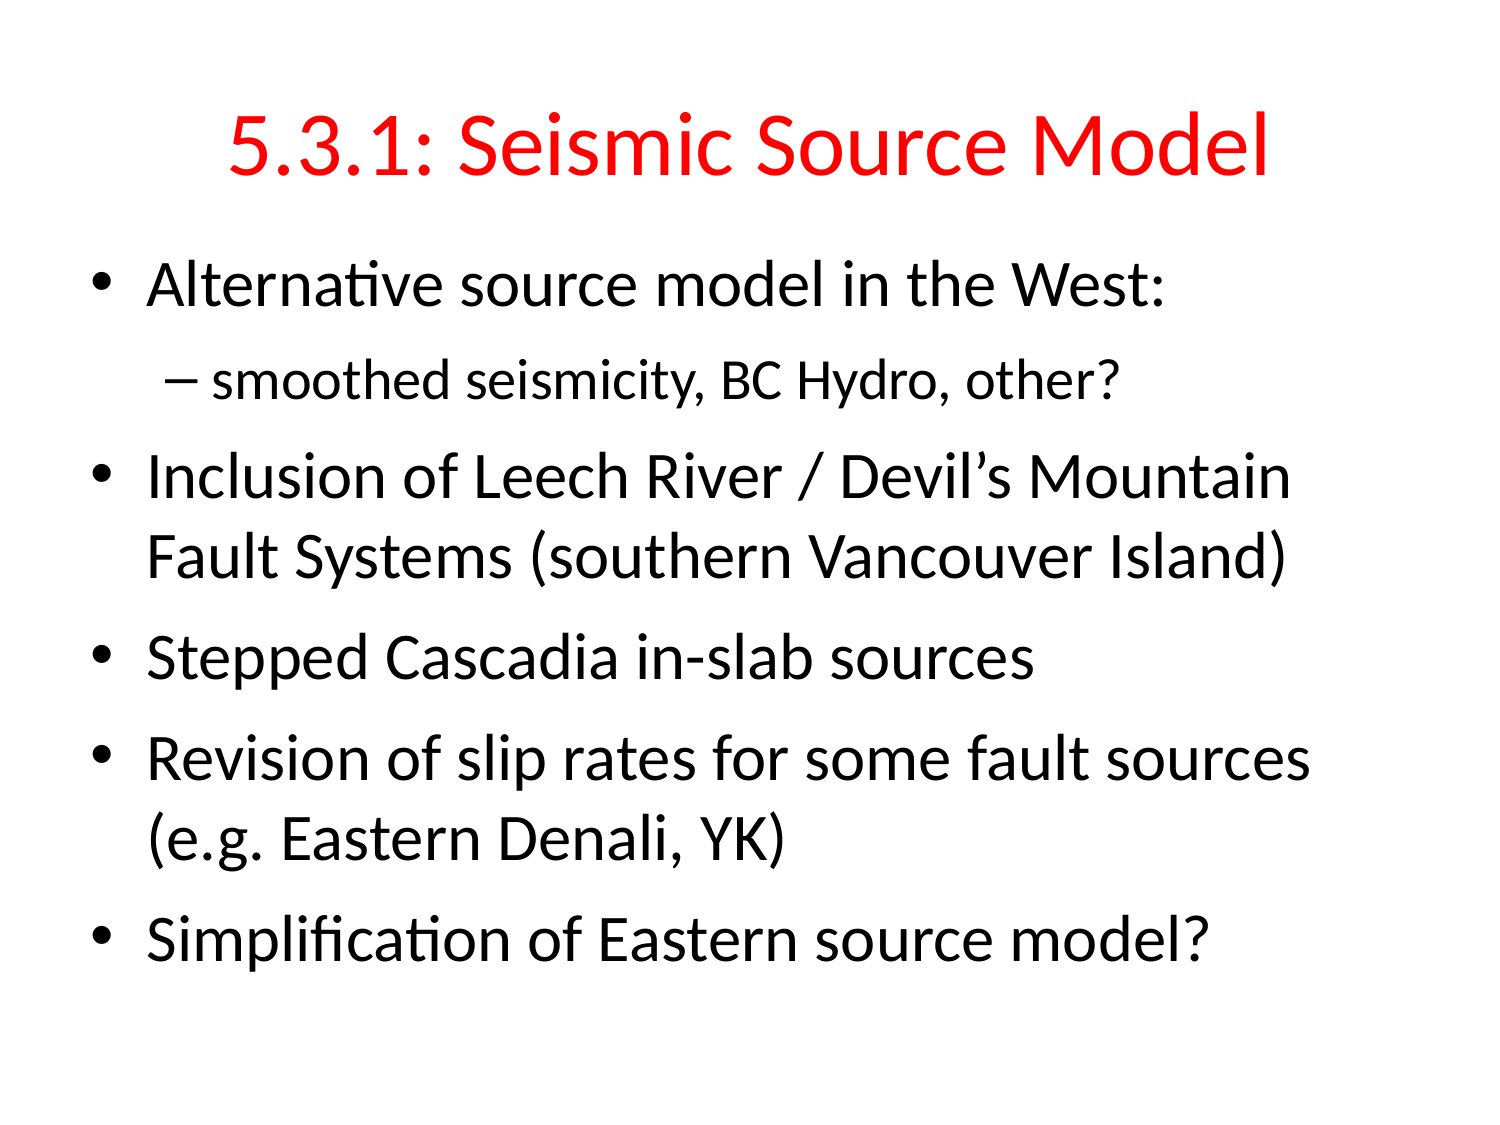

# 5.3.1: Seismic Source Model
Alternative source model in the West:
smoothed seismicity, BC Hydro, other?
Inclusion of Leech River / Devil’s Mountain Fault Systems (southern Vancouver Island)
Stepped Cascadia in-slab sources
Revision of slip rates for some fault sources (e.g. Eastern Denali, YK)
Simplification of Eastern source model?